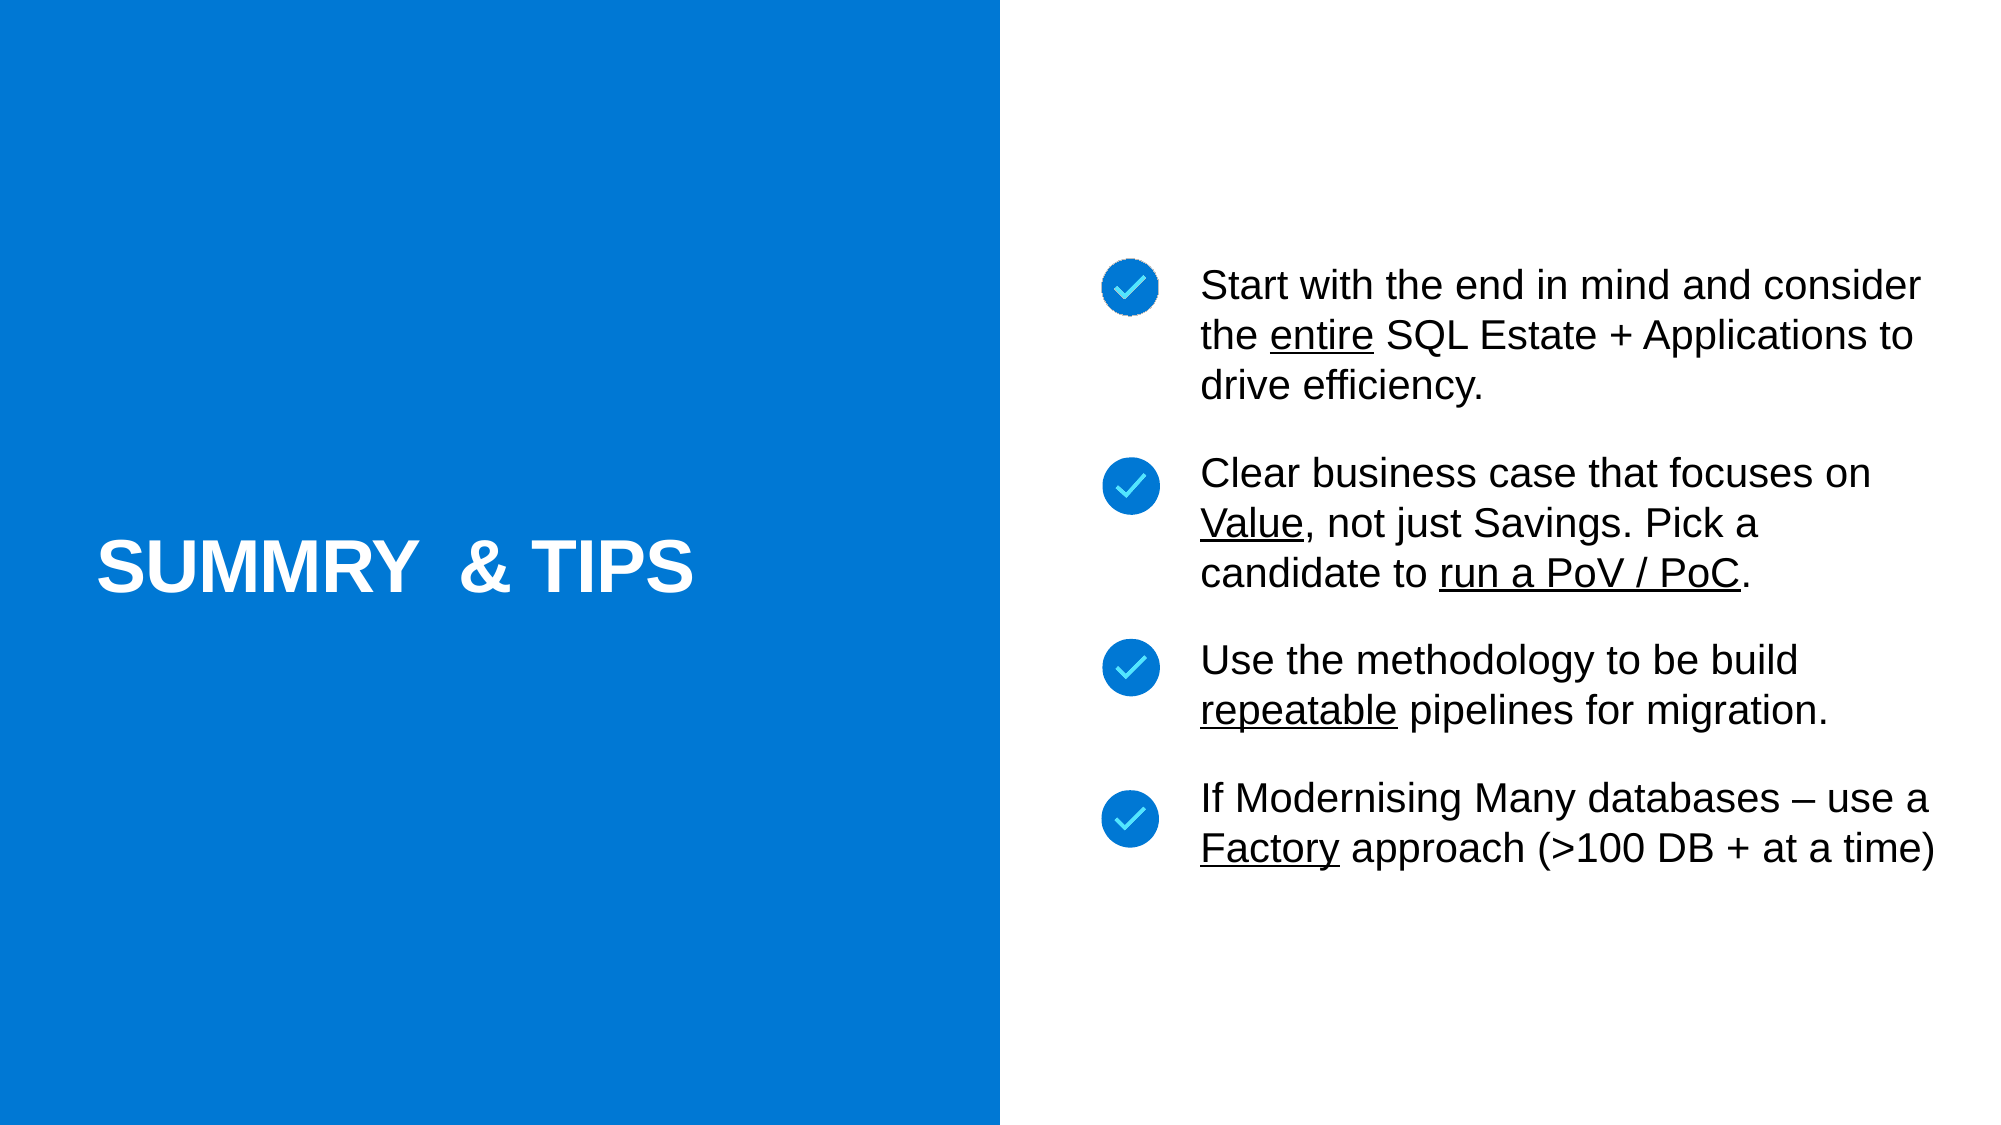

Start with the end in mind and consider the entire SQL Estate + Applications to drive efficiency.
Clear business case that focuses on Value, not just Savings. Pick a candidate to run a PoV / PoC.
Use the methodology to be build repeatable pipelines for migration.
If Modernising Many databases – use a Factory approach (>100 DB + at a time)

# SUMMRY  & TIPS